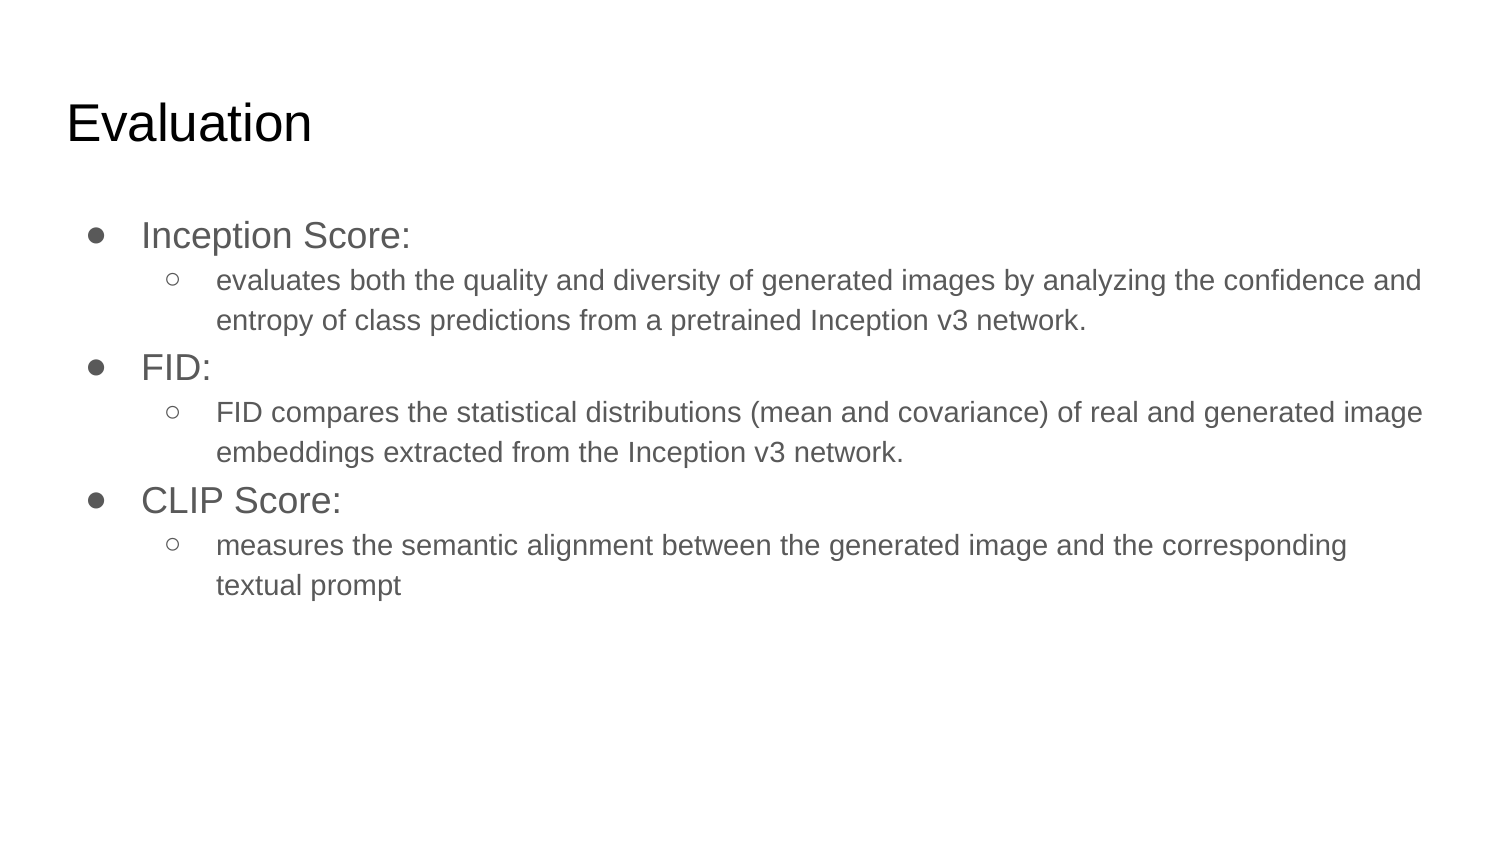

# Evaluation
Inception Score:
evaluates both the quality and diversity of generated images by analyzing the confidence and entropy of class predictions from a pretrained Inception v3 network.
FID:
FID compares the statistical distributions (mean and covariance) of real and generated image embeddings extracted from the Inception v3 network.
CLIP Score:
measures the semantic alignment between the generated image and the corresponding textual prompt